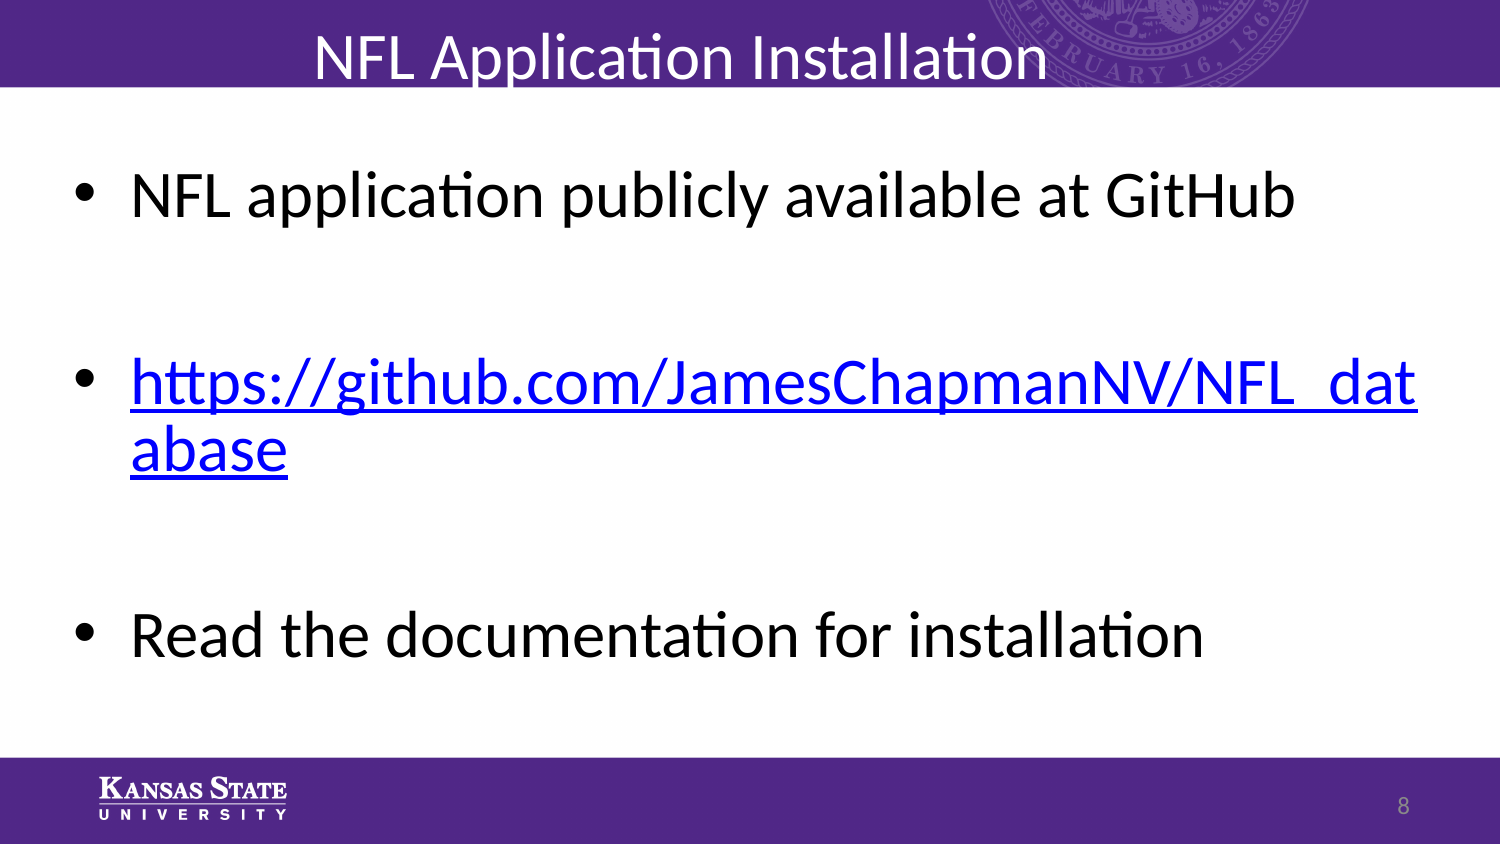

# NFL Application Installation
NFL application publicly available at GitHub

https://github.com/JamesChapmanNV/NFL_database

Read the documentation for installation
8